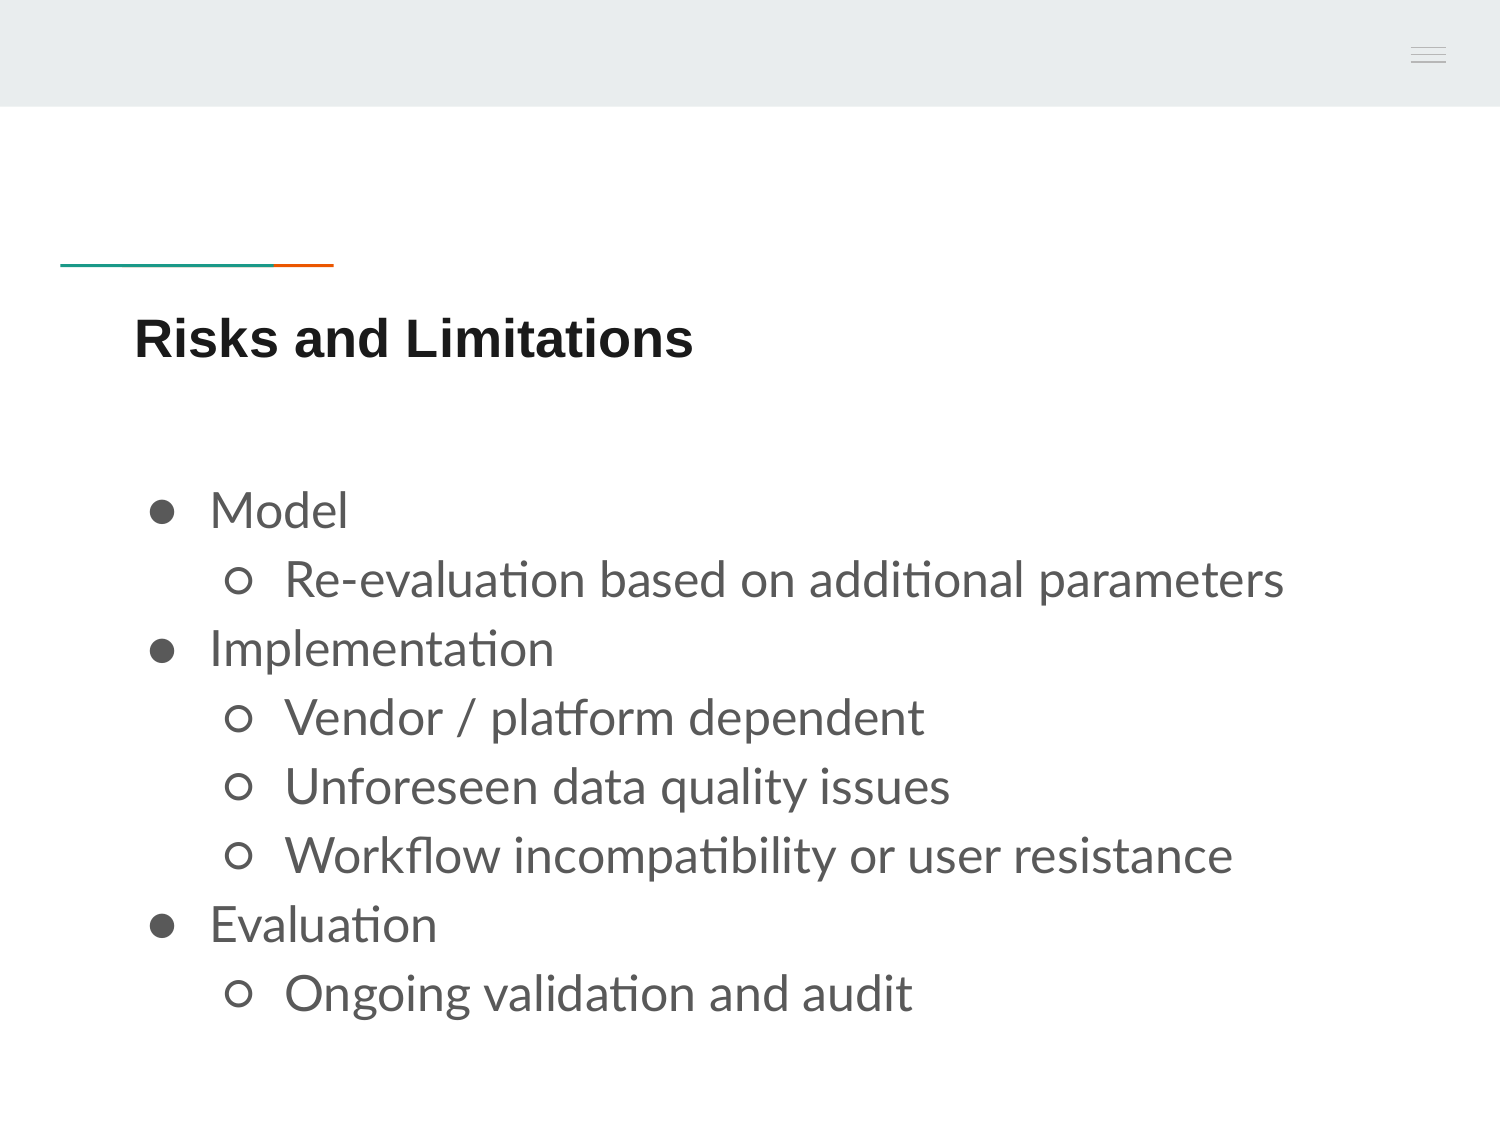

# Risks and Limitations
Model
Re-evaluation based on additional parameters
Implementation
Vendor / platform dependent
Unforeseen data quality issues
Workflow incompatibility or user resistance
Evaluation
Ongoing validation and audit